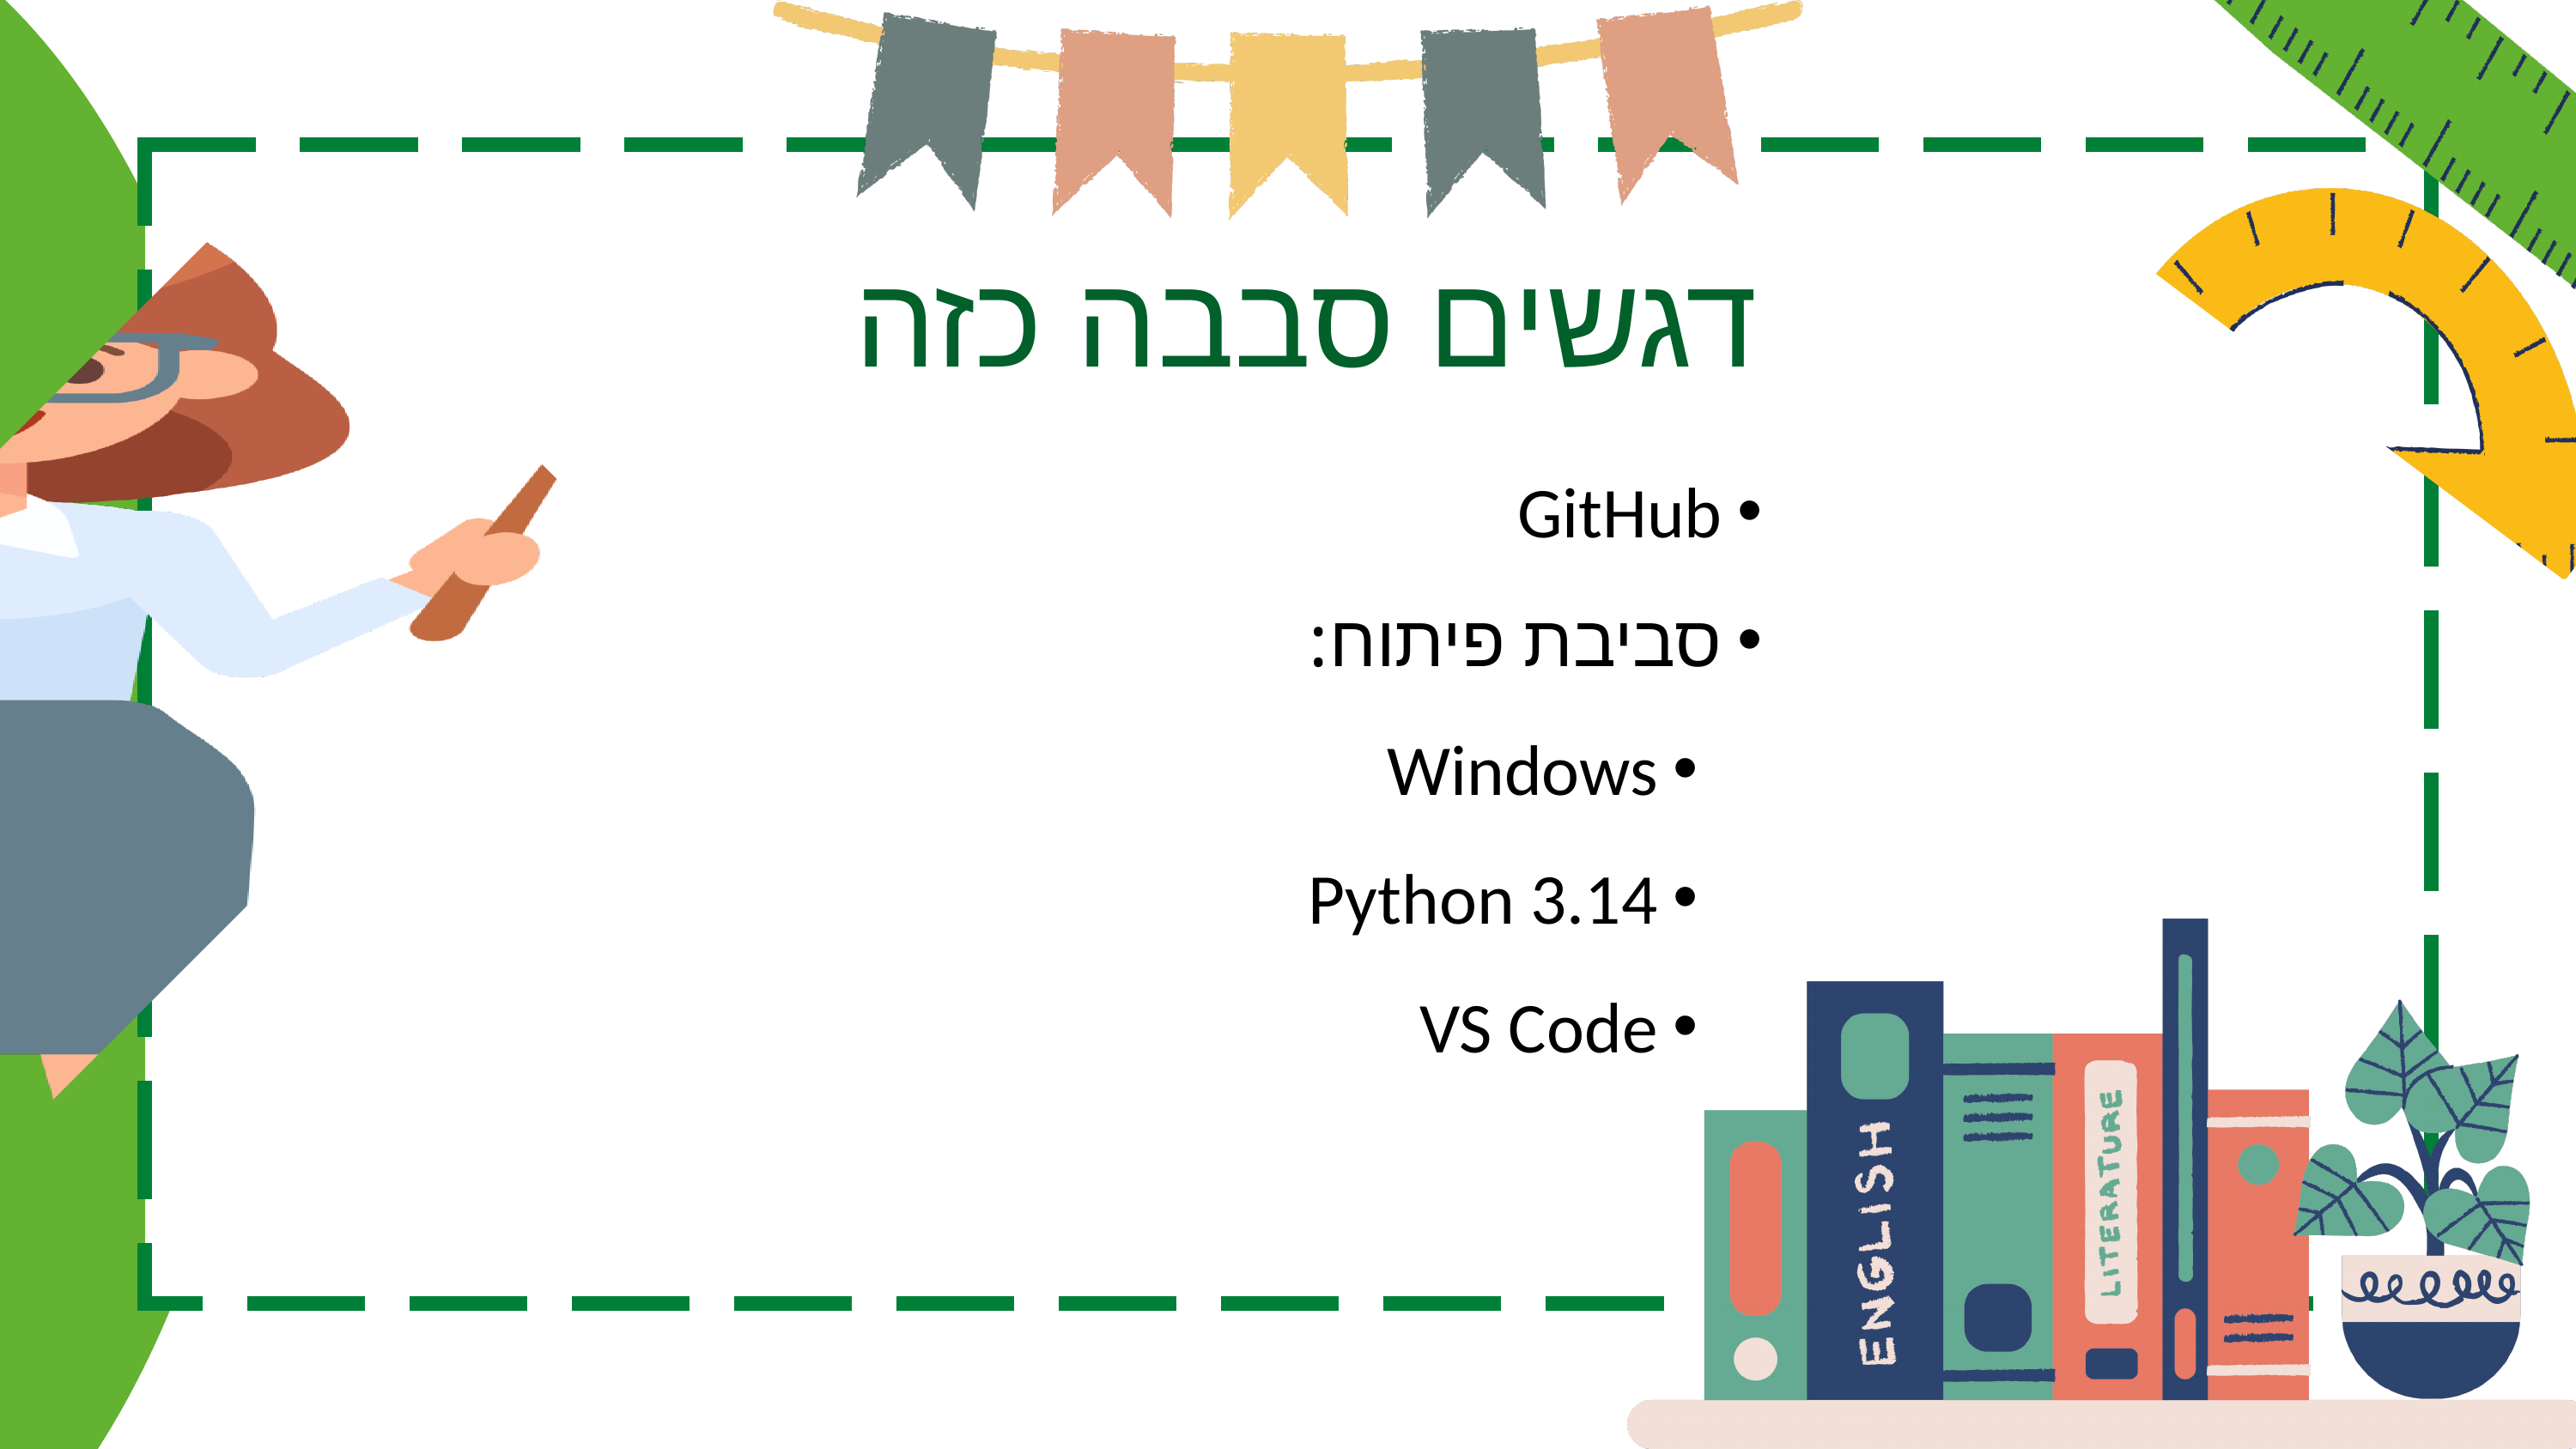

דגשים סבבה כזה

GitHub
סביבת פיתוח:
Windows
Python 3.14
VS Code